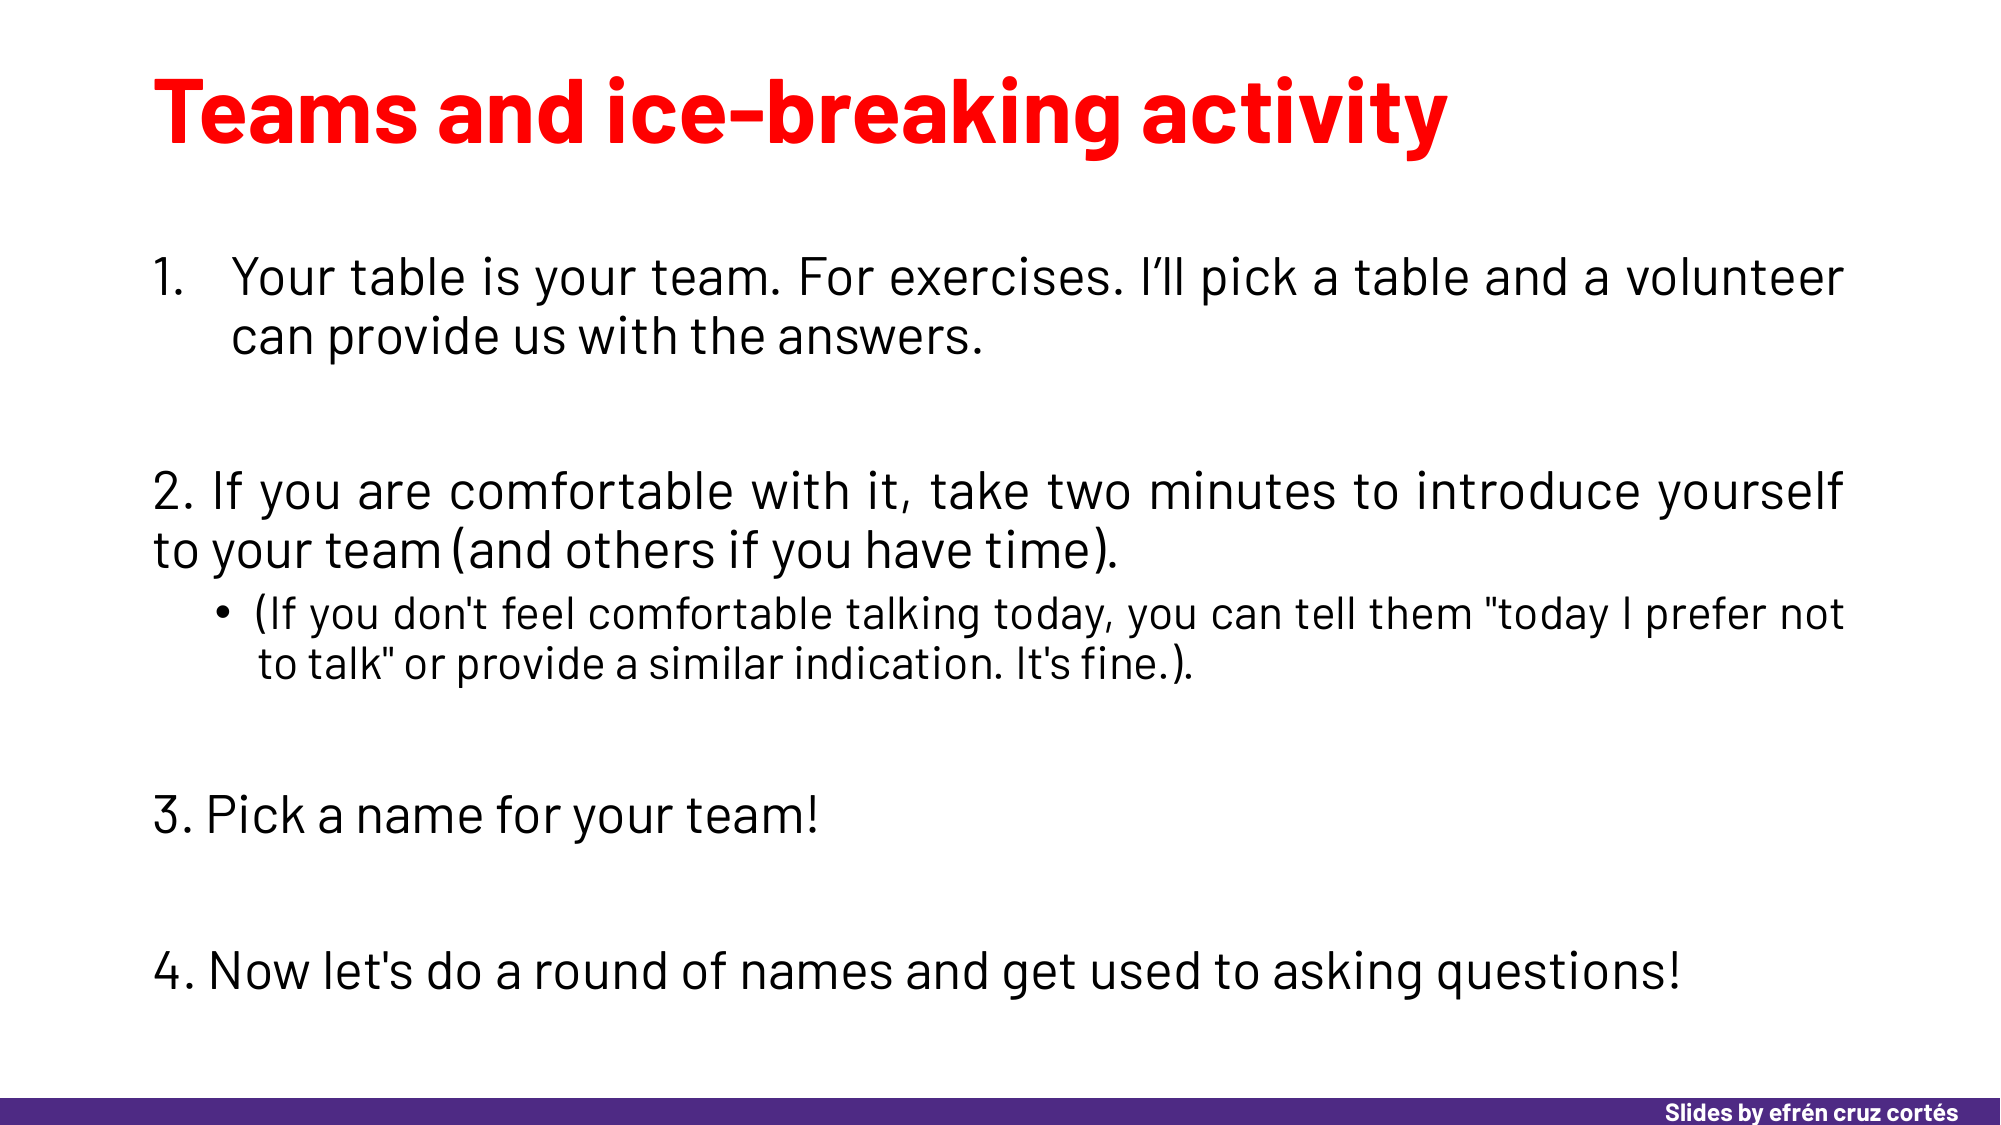

# Teams and ice-breaking activity
Your table is your team. For exercises. I’ll pick a table and a volunteer can provide us with the answers.

2. If you are comfortable with it, take two minutes to introduce yourself to your team (and others if you have time).
(If you don't feel comfortable talking today, you can tell them "today I prefer not to talk" or provide a similar indication. It's fine.).

3. Pick a name for your team!

4. Now let's do a round of names and get used to asking questions!